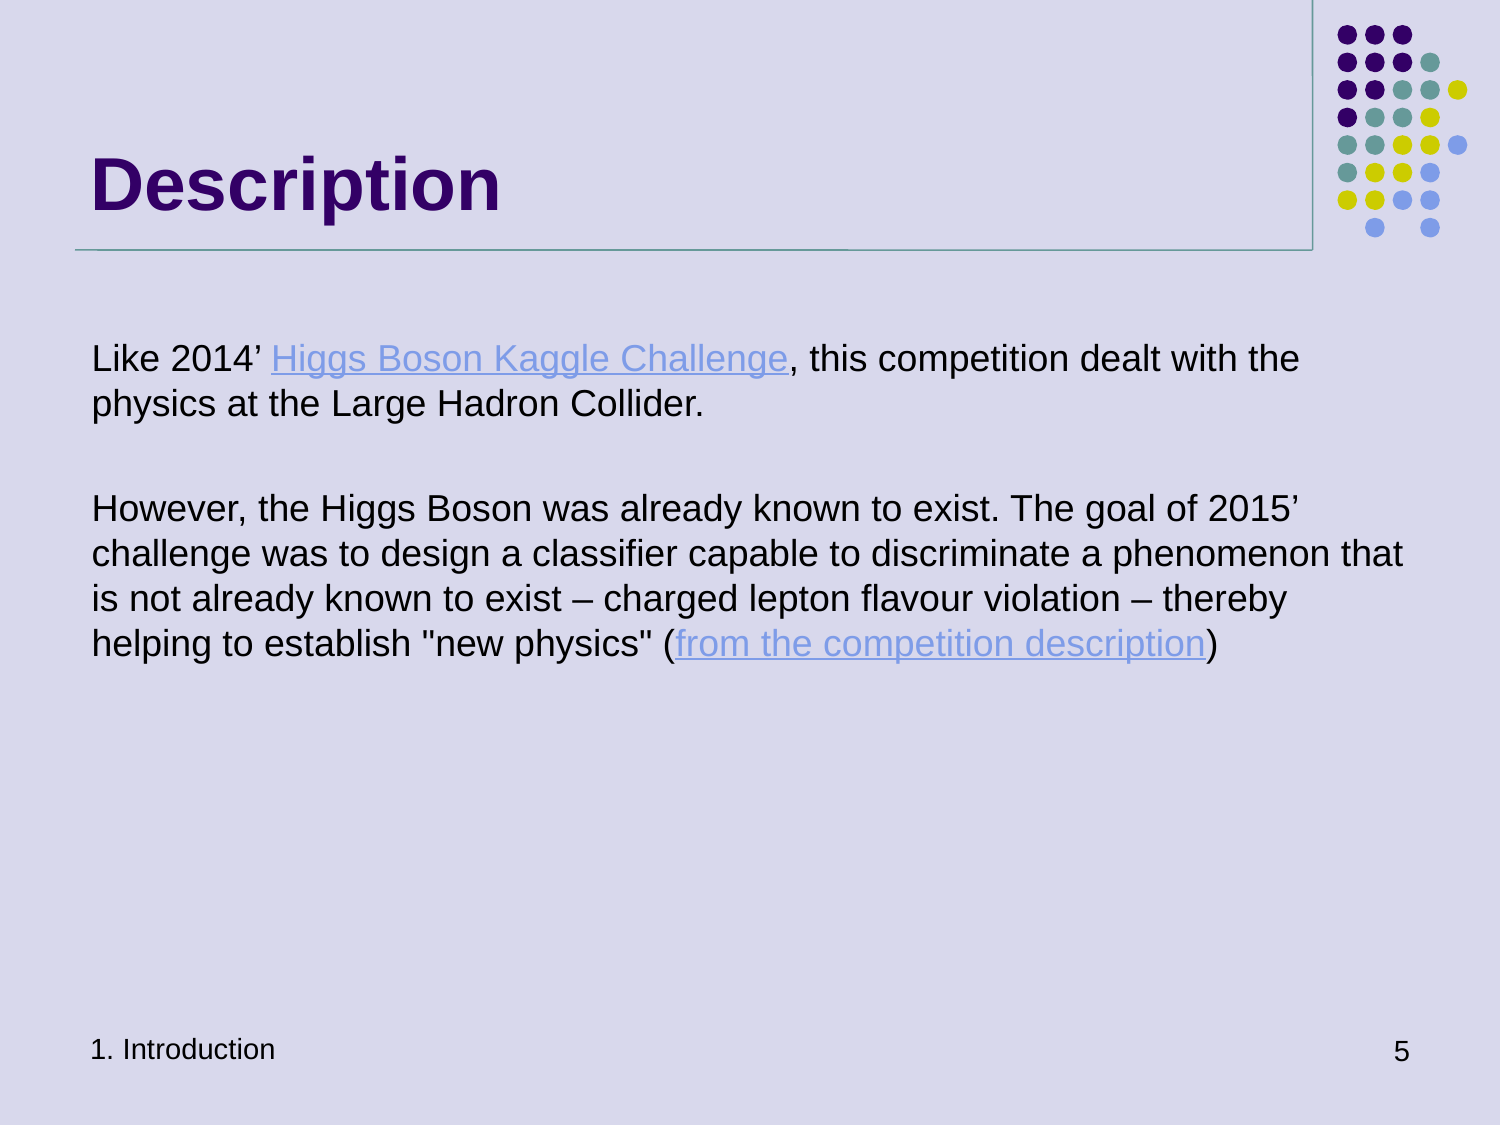

# Description
Like 2014’ Higgs Boson Kaggle Challenge, this competition dealt with the physics at the Large Hadron Collider.

However, the Higgs Boson was already known to exist. The goal of 2015’ challenge was to design a classifier capable to discriminate a phenomenon that is not already known to exist – charged lepton flavour violation – thereby helping to establish "new physics" (from the competition description)
1. Introduction

5